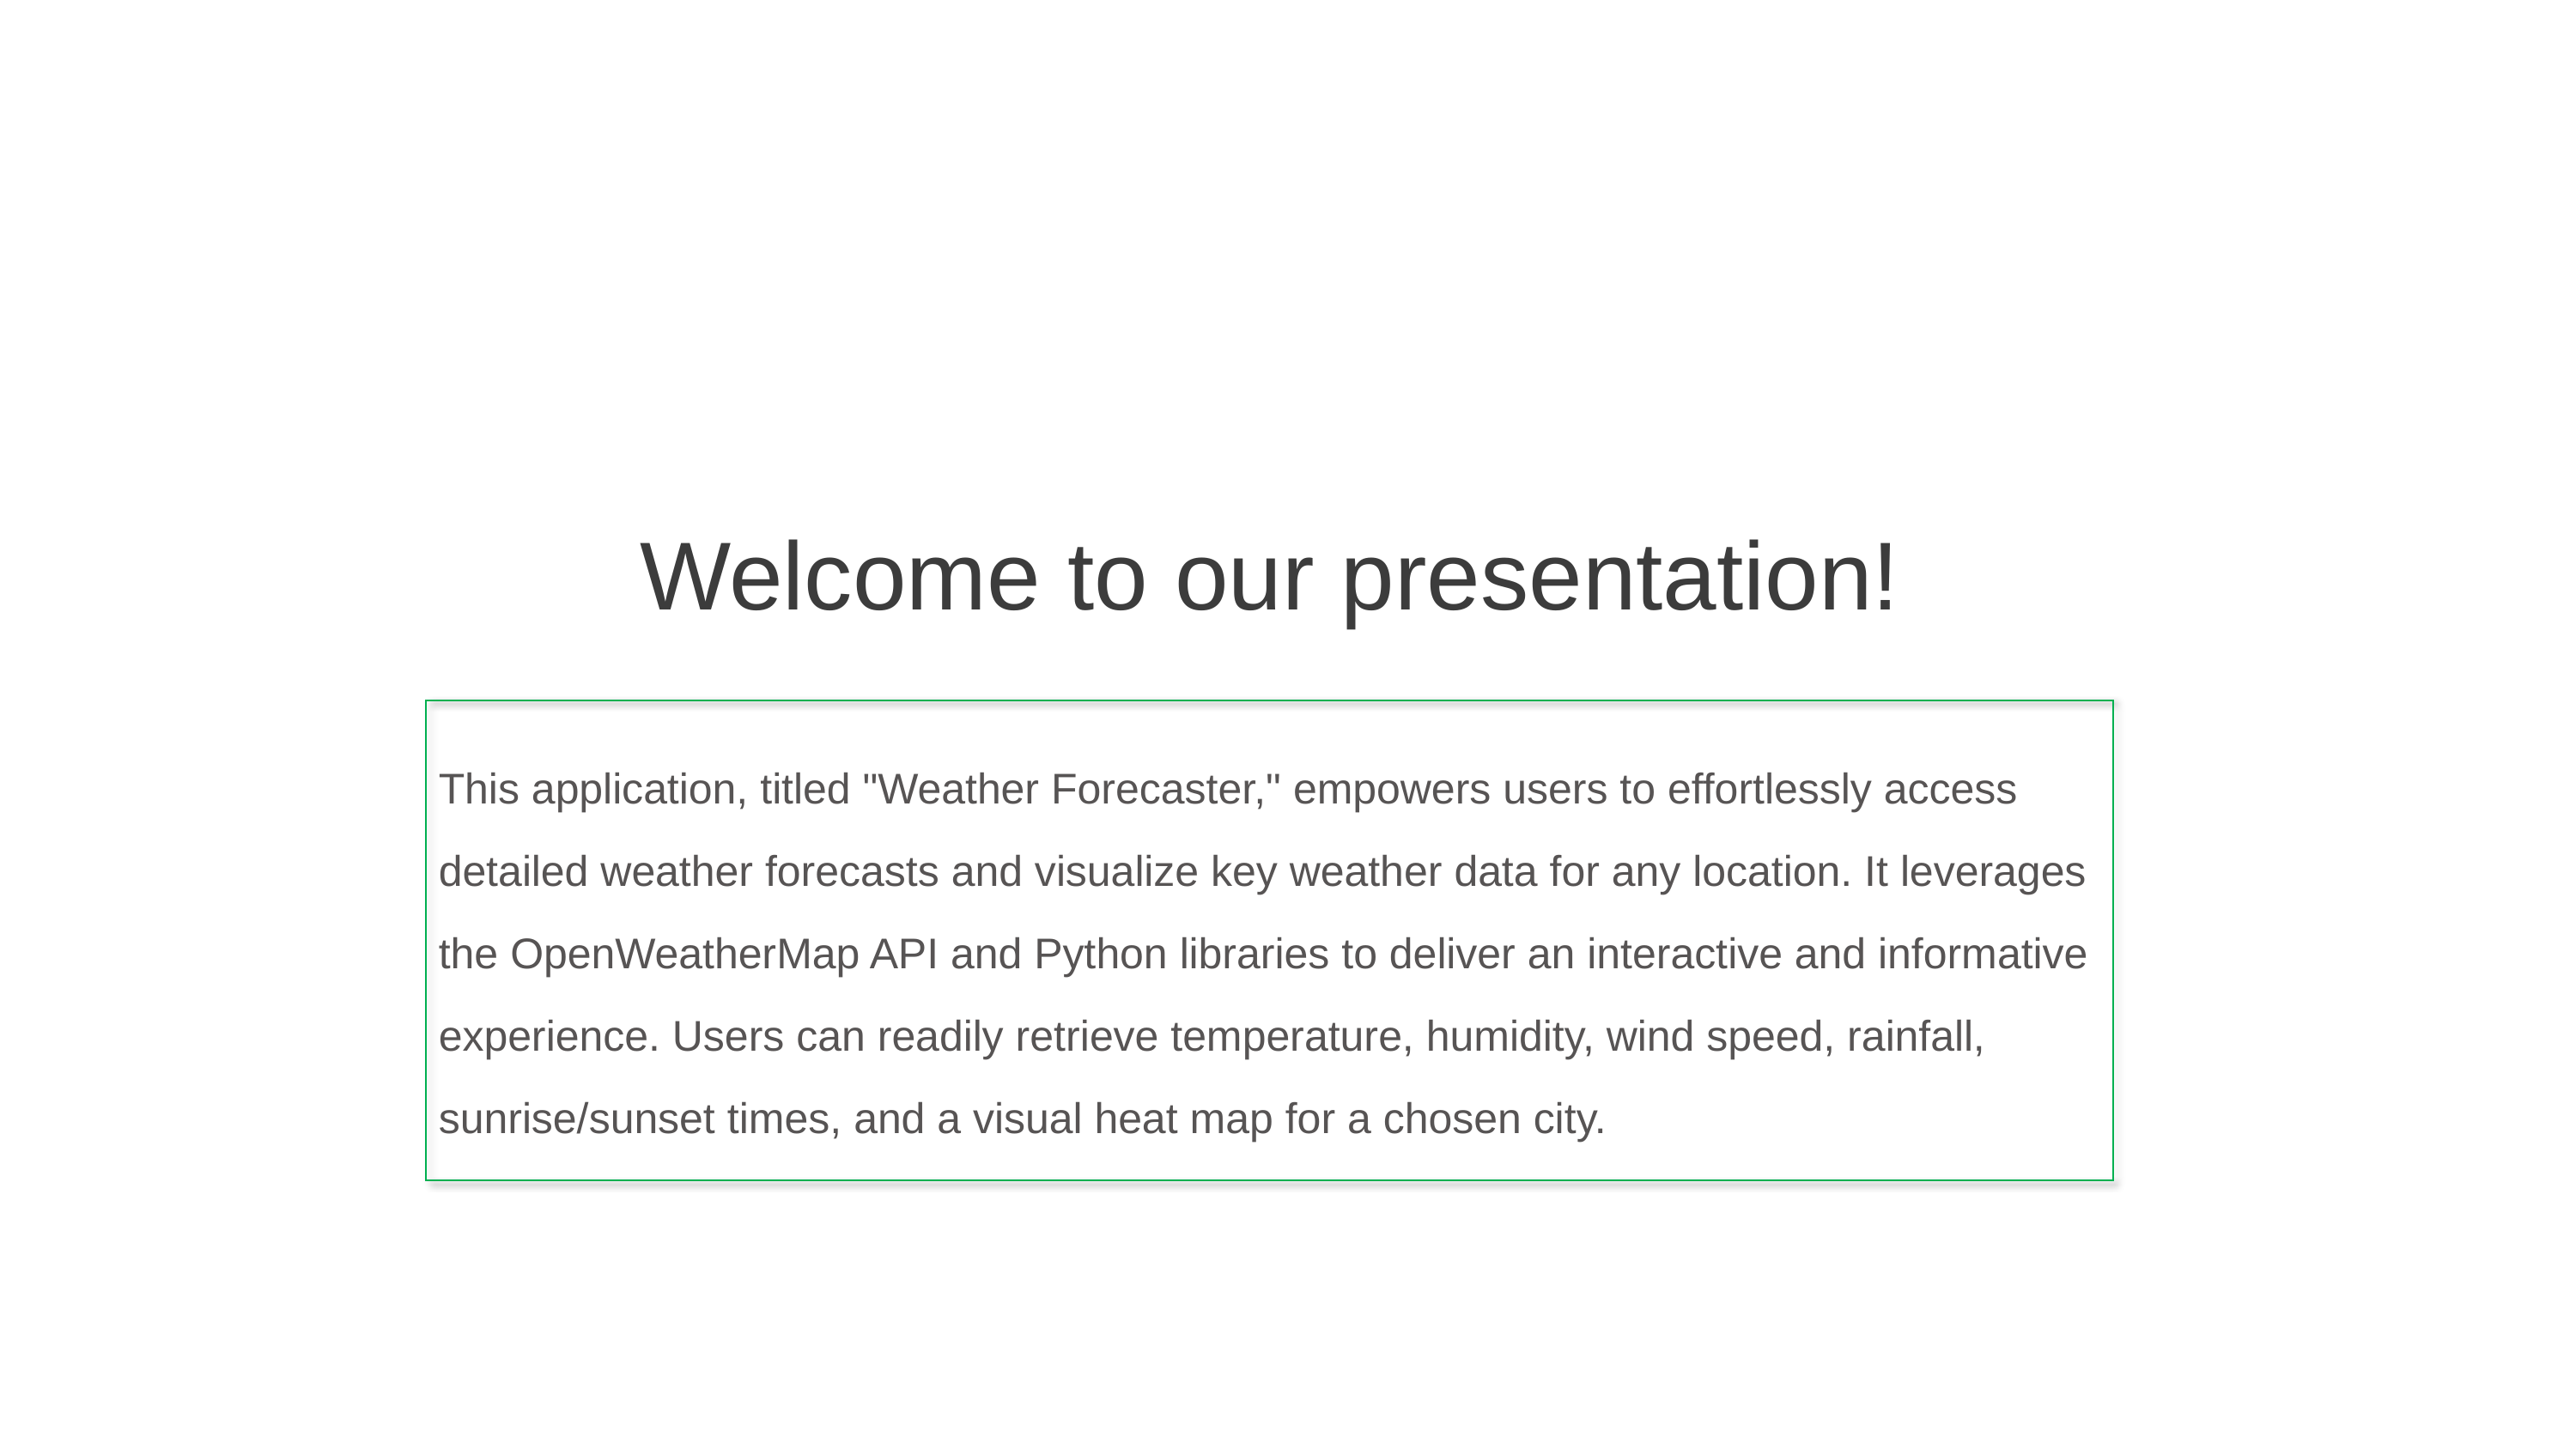

# Welcome to our presentation!

This application, titled "Weather Forecaster," empowers users to effortlessly access detailed weather forecasts and visualize key weather data for any location. It leverages the OpenWeatherMap API and Python libraries to deliver an interactive and informative experience. Users can readily retrieve temperature, humidity, wind speed, rainfall, sunrise/sunset times, and a visual heat map for a chosen city.